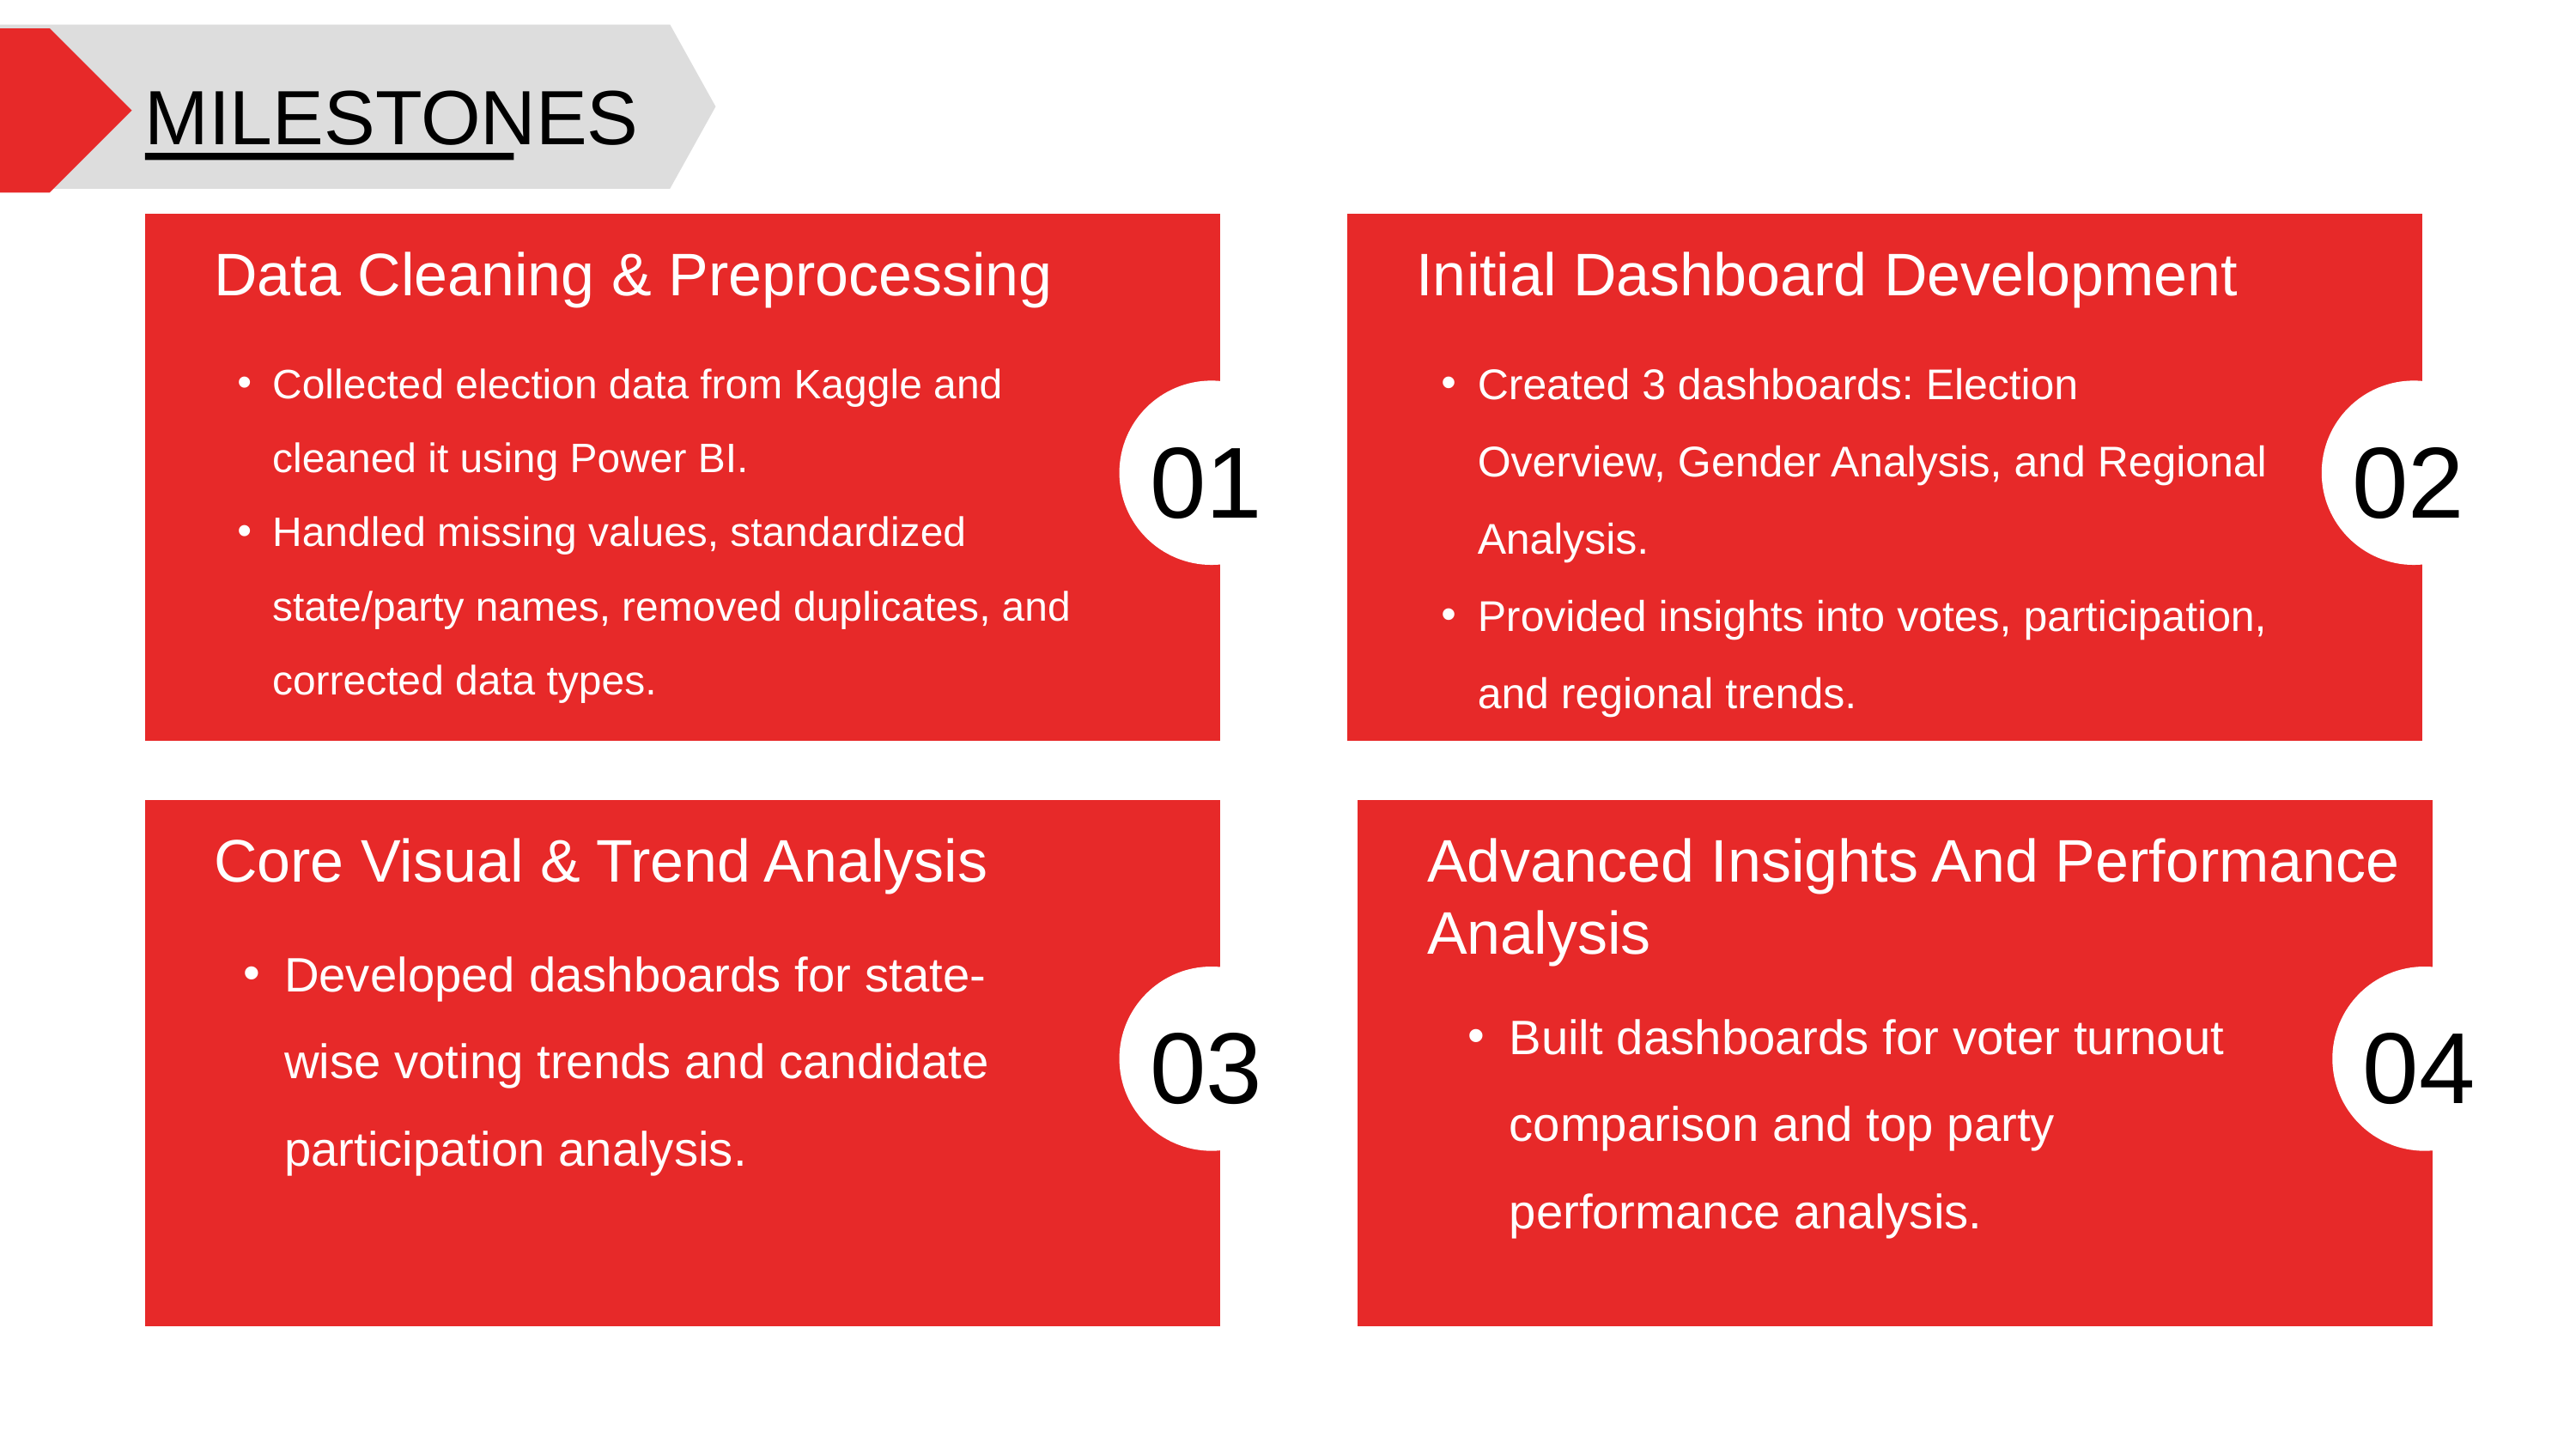

MILESTONES

Data Cleaning & Preprocessing
Collected election data from Kaggle and cleaned it using Power BI.
Handled missing values, standardized state/party names, removed duplicates, and corrected data types.

01

Initial Dashboard Development
Created 3 dashboards: Election Overview, Gender Analysis, and Regional Analysis.
Provided insights into votes, participation, and regional trends.

02

Core Visual & Trend Analysis
Developed dashboards for state-wise voting trends and candidate participation analysis.

03

Advanced Insights And Performance Analysis

Built dashboards for voter turnout comparison and top party performance analysis.
04